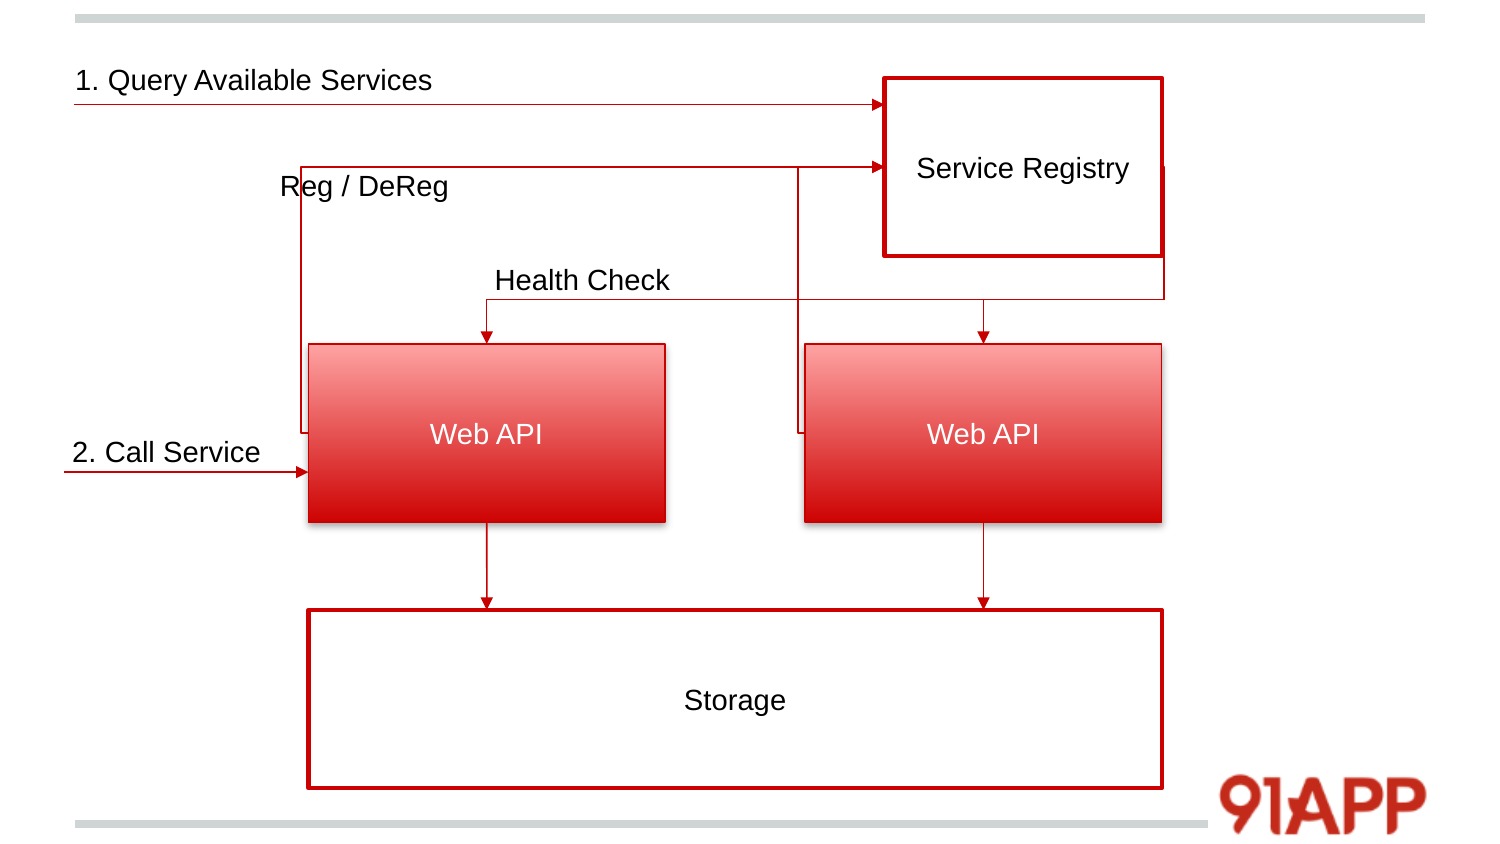

1. Query Available Services
Service Registry
Reg / DeReg
Health Check
Web API
Web API
2. Call Service
Storage